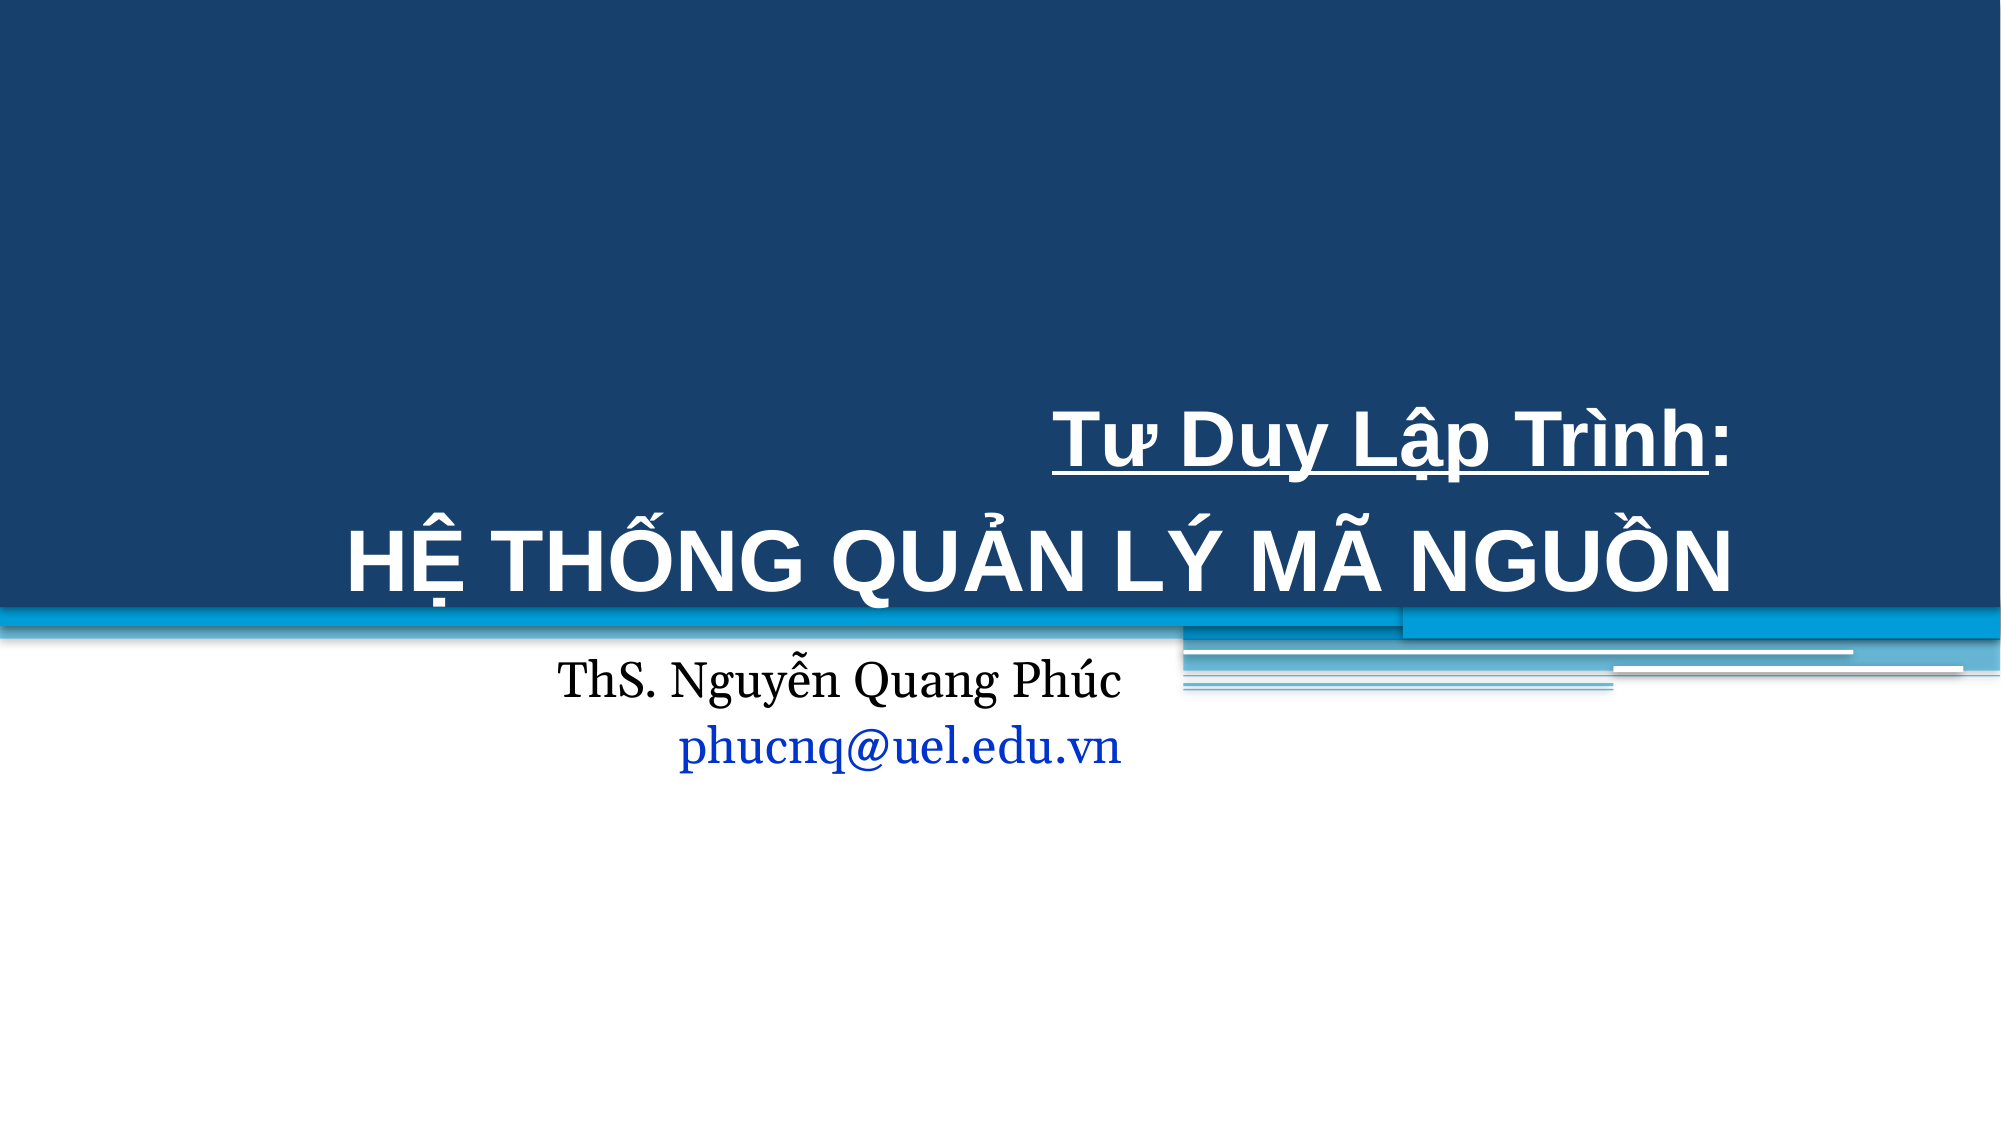

# Tư Duy Lập Trình: HỆ THỐNG QUẢN LÝ MÃ NGUỒN
ThS. Nguyễn Quang Phúc
phucnq@uel.edu.vn